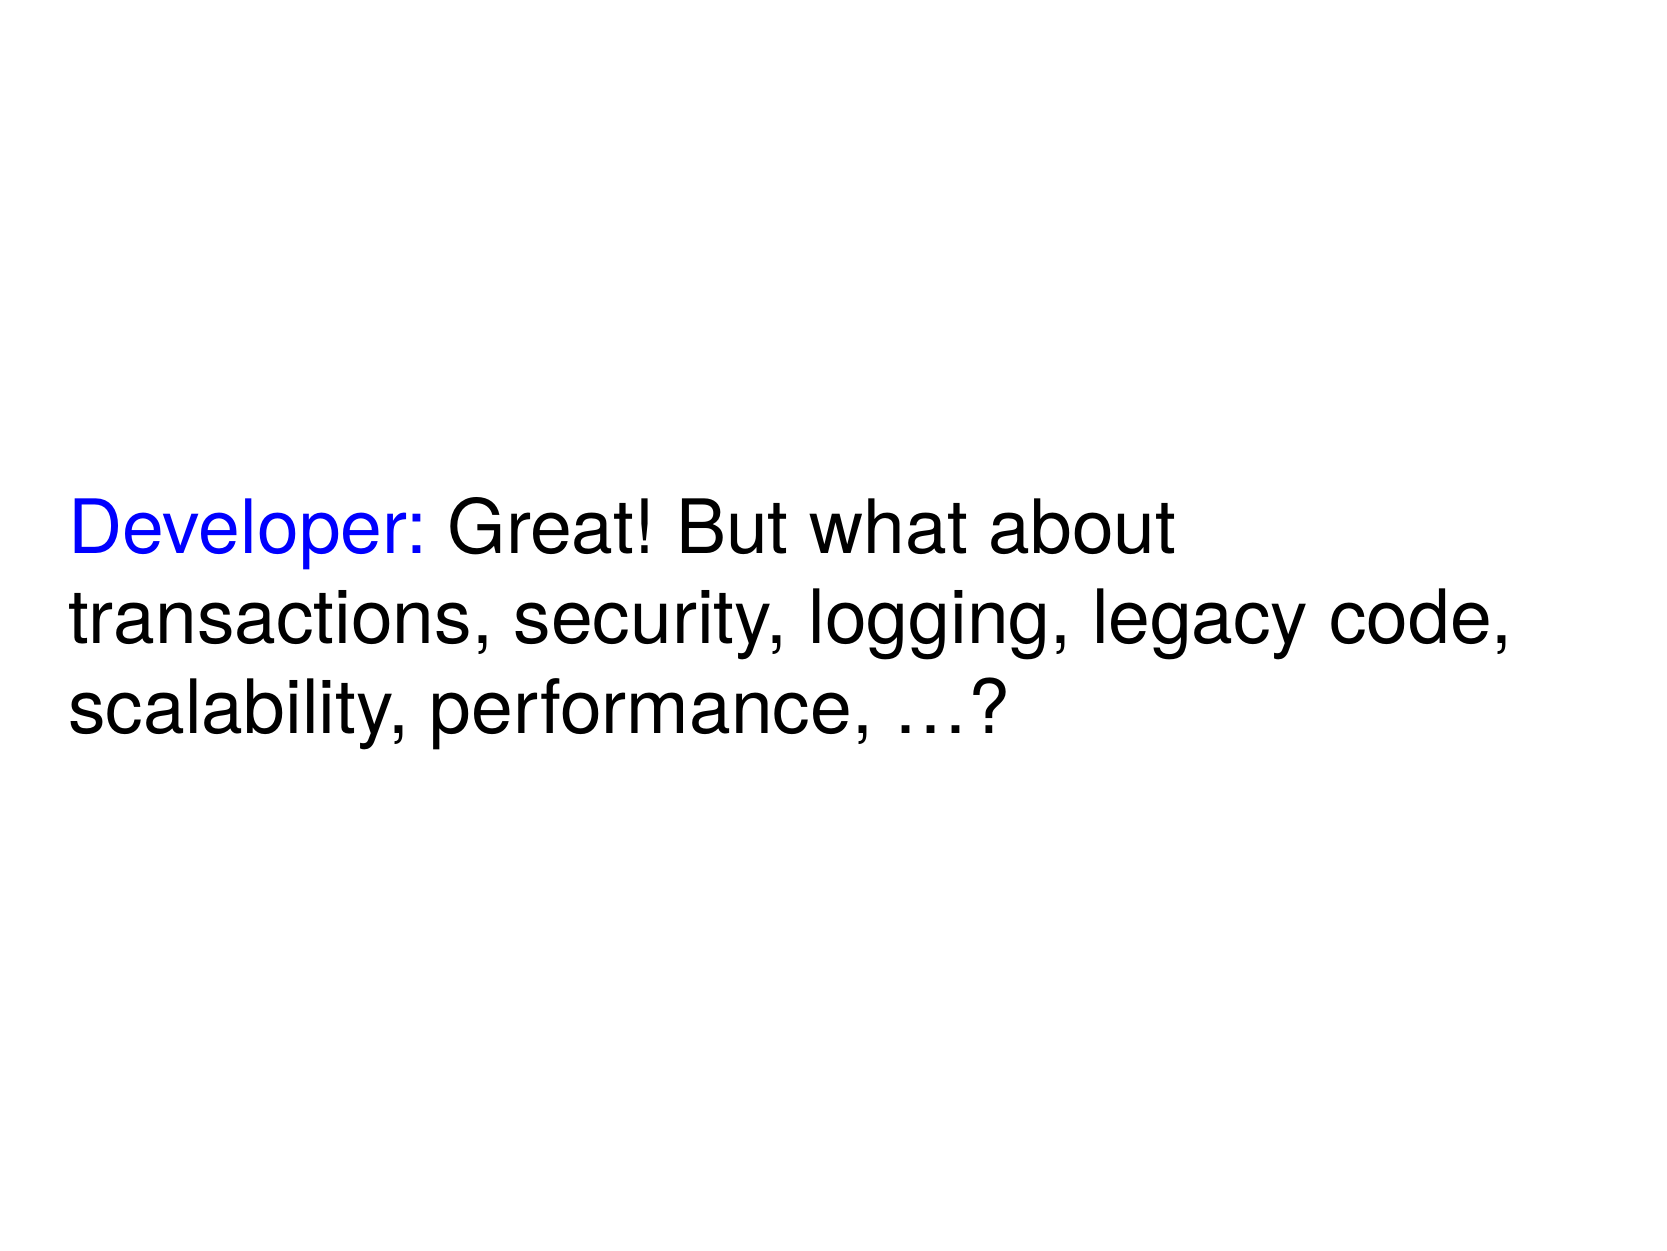

# Developer: Great! But what about transactions, security, logging, legacy code, scalability, performance, …?